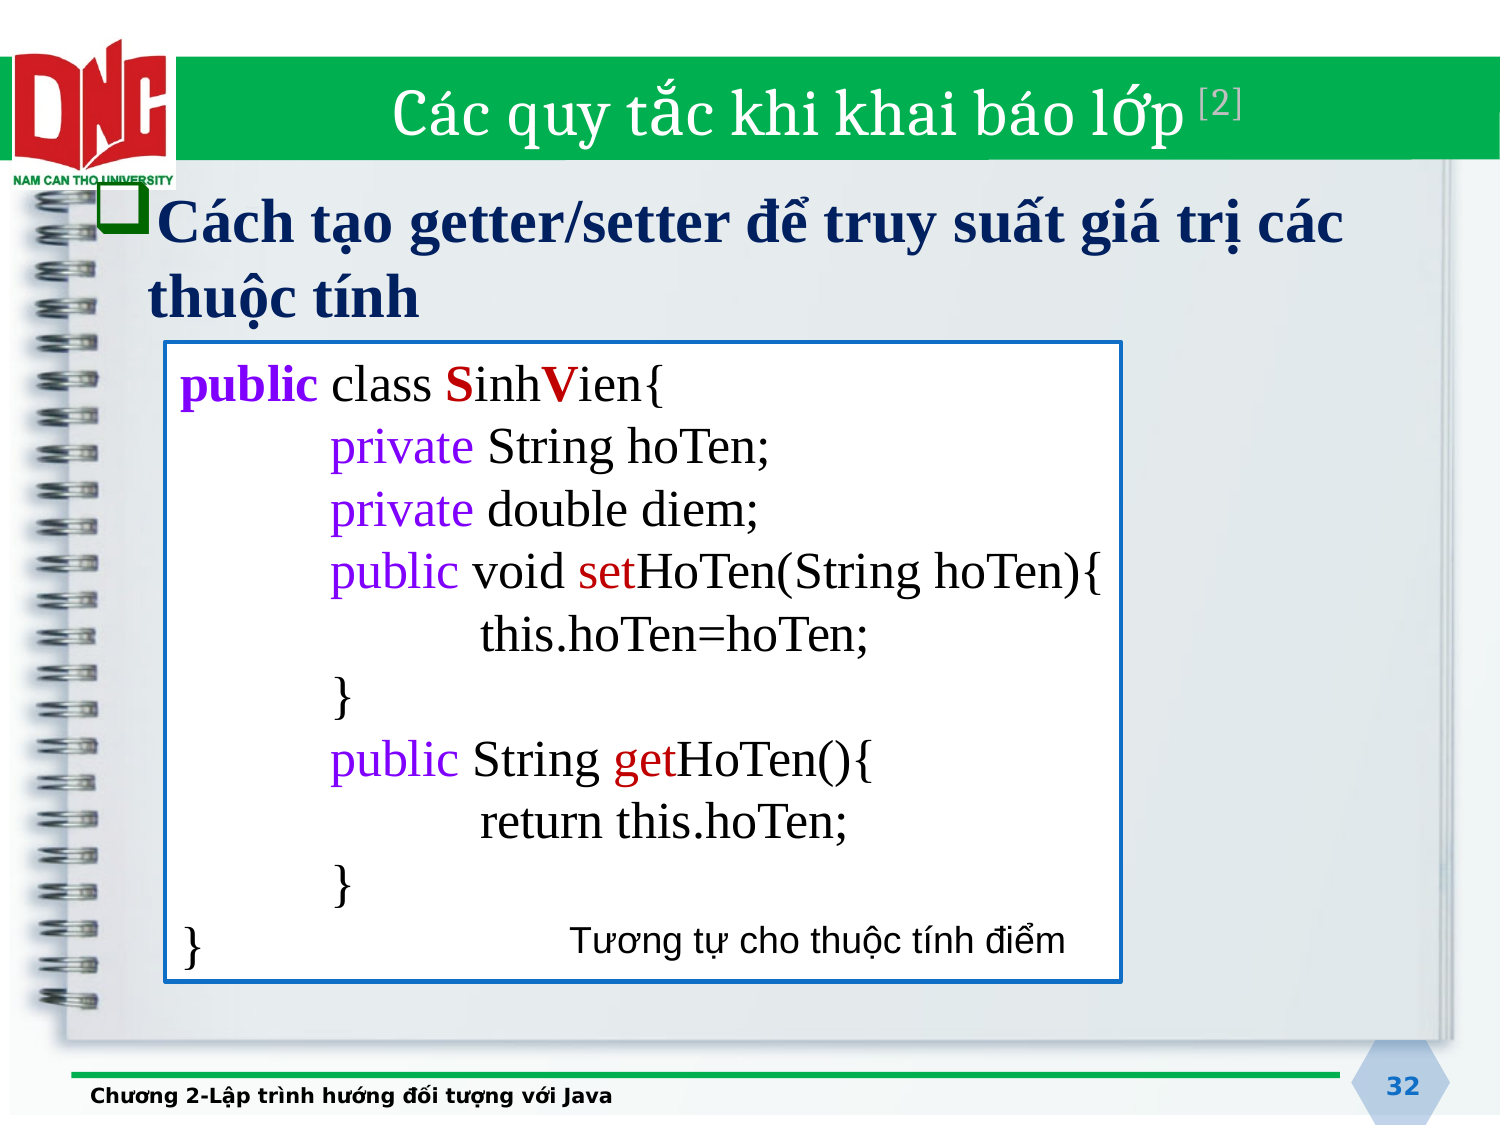

# Các quy tắc khi khai báo lớp [2]
Cách tạo getter/setter để truy suất giá trị các thuộc tính
public class SinhVien{
	private String hoTen;
	private double diem;
	public void setHoTen(String hoTen){
		this.hoTen=hoTen;
	}
	public String getHoTen(){
		return this.hoTen;
	}
}
Tương tự cho thuộc tính điểm
32
Chương 2-Lập trình hướng đối tượng với Java